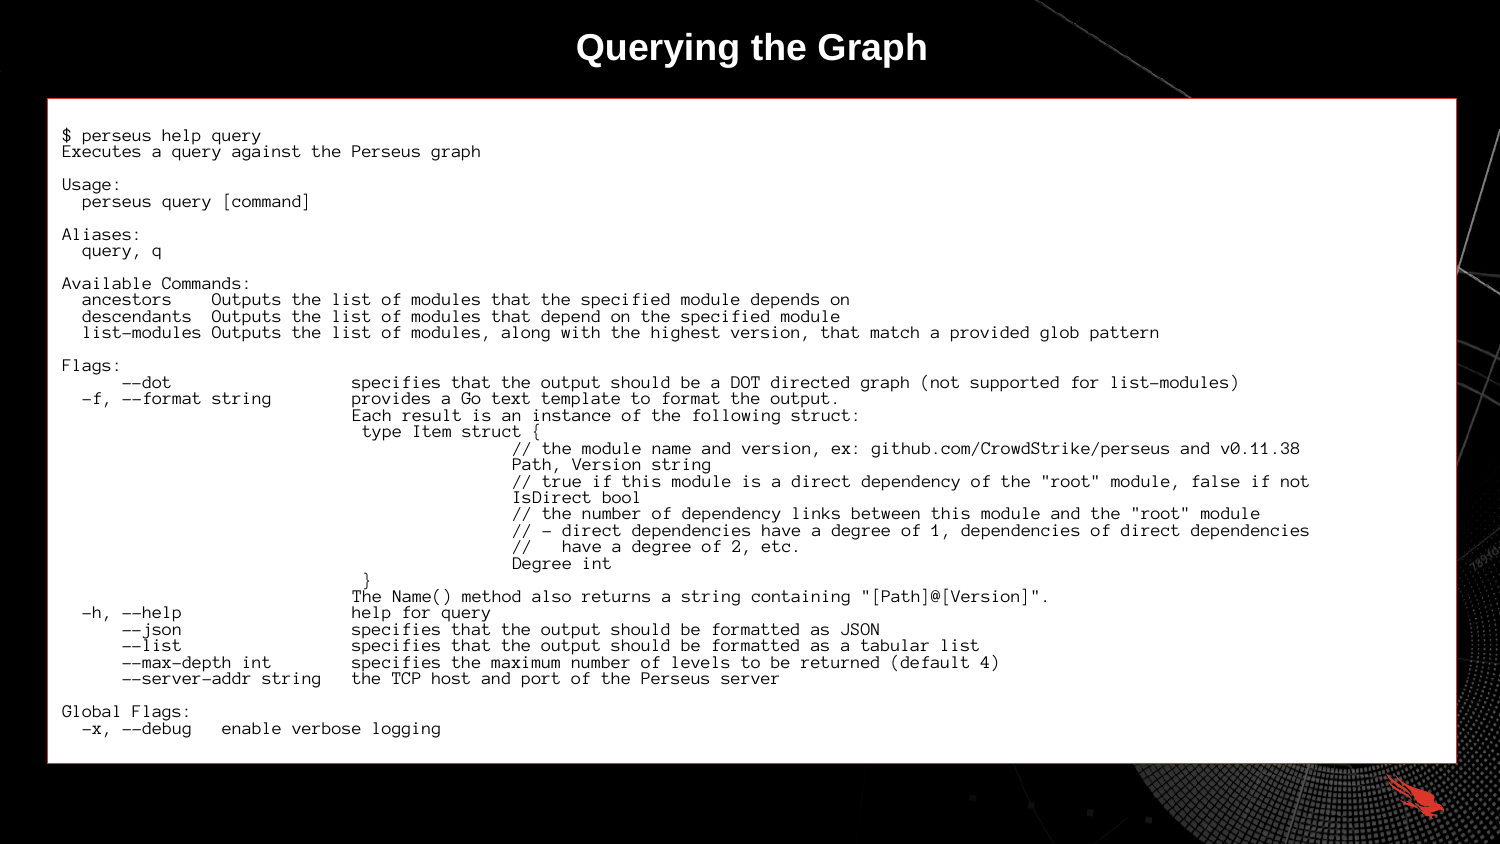

# Querying the Graph

$ perseus help query
Executes a query against the Perseus graph

Usage:
  perseus query [command]

Aliases:
  query, q

Available Commands:
  ancestors    Outputs the list of modules that the specified module depends on
  descendants  Outputs the list of modules that depend on the specified module
  list-modules Outputs the list of modules, along with the highest version, that match a provided glob pattern

Flags:
      --dot                  specifies that the output should be a DOT directed graph (not supported for list-modules)
  -f, --format string        provides a Go text template to format the output.
                             Each result is an instance of the following struct:
                             	type Item struct {
                             		// the module name and version, ex: github.com/CrowdStrike/perseus and v0.11.38
                             		Path, Version string
                             		// true if this module is a direct dependency of the "root" module, false if not
                             		IsDirect bool
                             		// the number of dependency links between this module and the "root" module
                             		// - direct dependencies have a degree of 1, dependencies of direct dependencies
                             		//   have a degree of 2, etc.
                             		Degree int
                             	}
                             The Name() method also returns a string containing "[Path]@[Version]".
  -h, --help                 help for query
      --json                 specifies that the output should be formatted as JSON
      --list                 specifies that the output should be formatted as a tabular list
      --max-depth int        specifies the maximum number of levels to be returned (default 4)
      --server-addr string   the TCP host and port of the Perseus server

Global Flags:
  -x, --debug   enable verbose logging